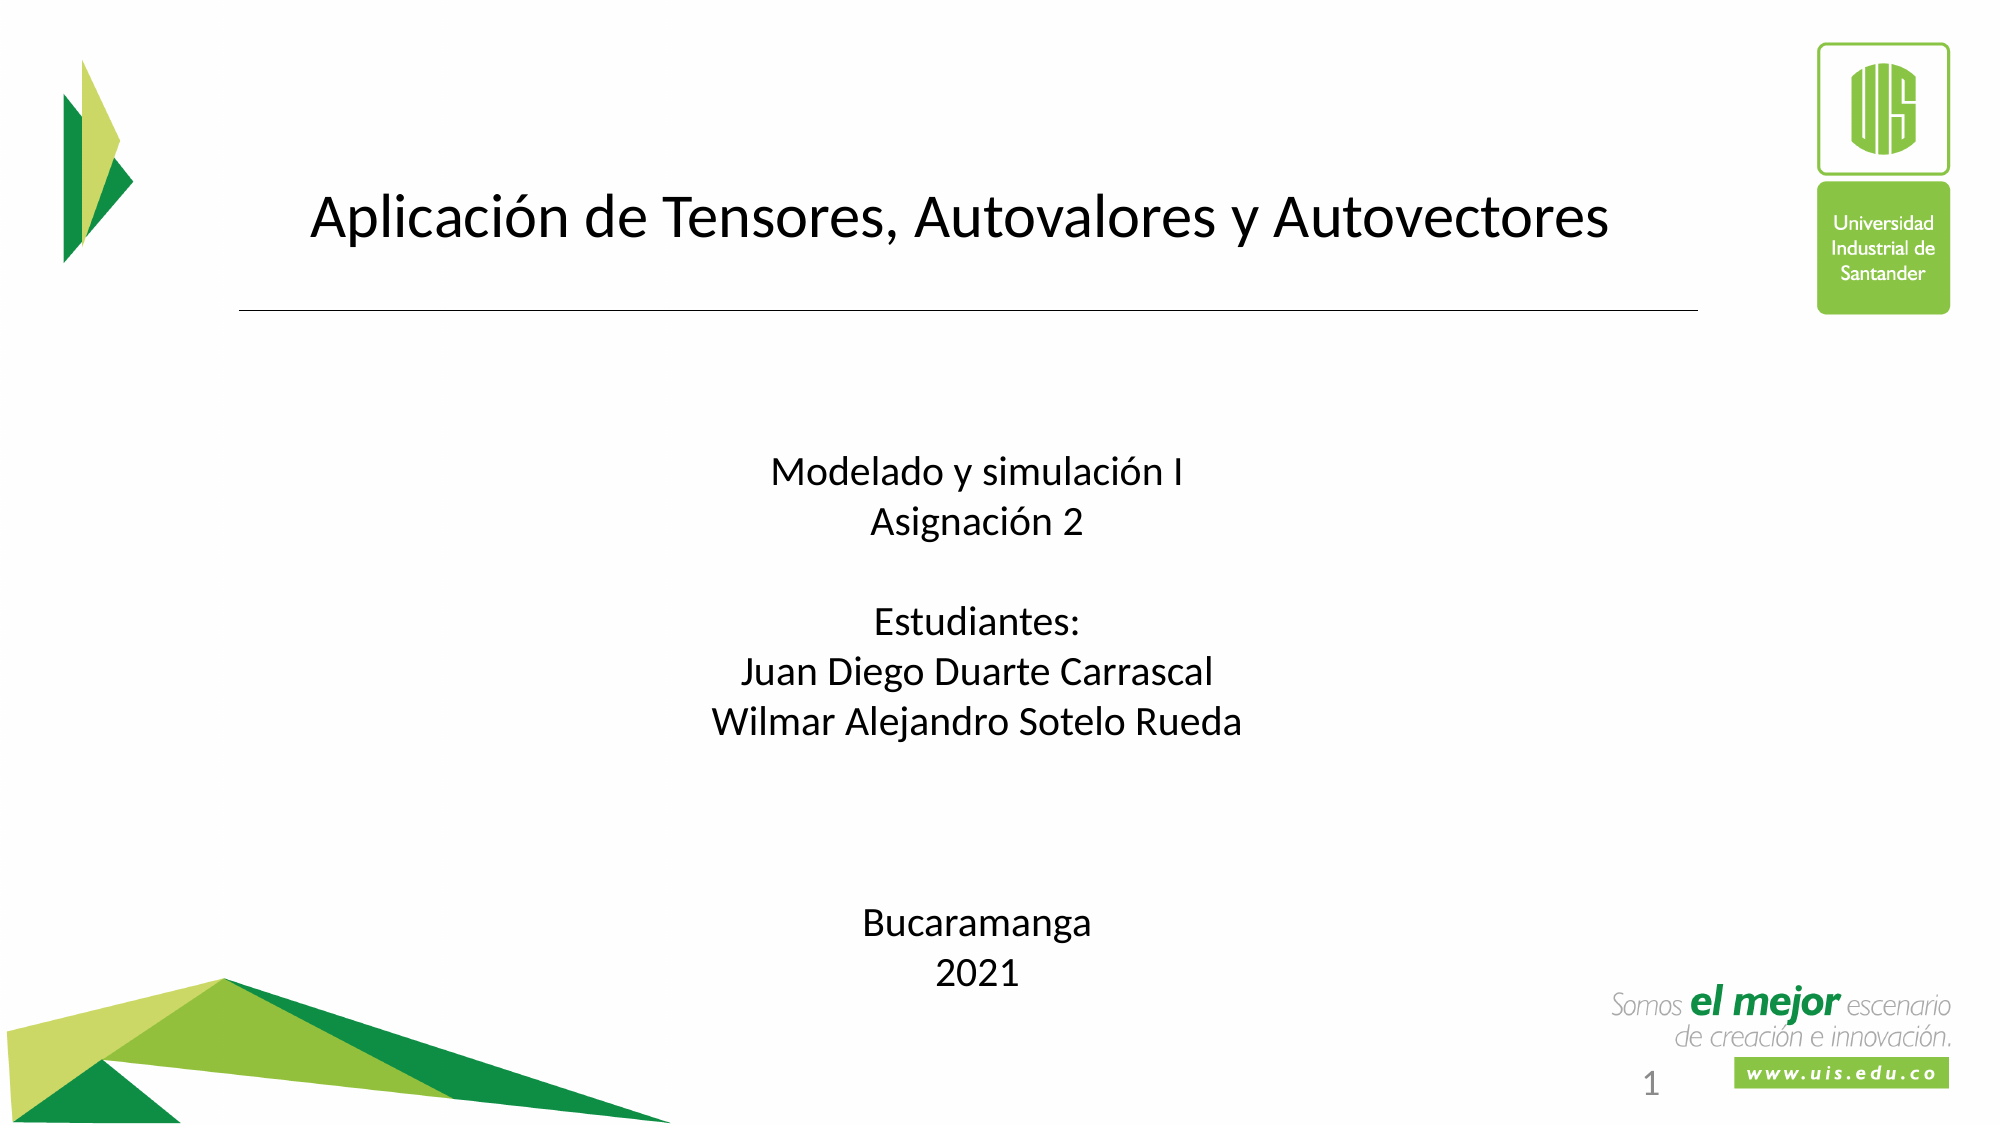

Aplicación de Tensores, Autovalores y Autovectores
Modelado y simulación I
Asignación 2
Estudiantes:
Juan Diego Duarte Carrascal
Wilmar Alejandro Sotelo Rueda

Bucaramanga
2021
1